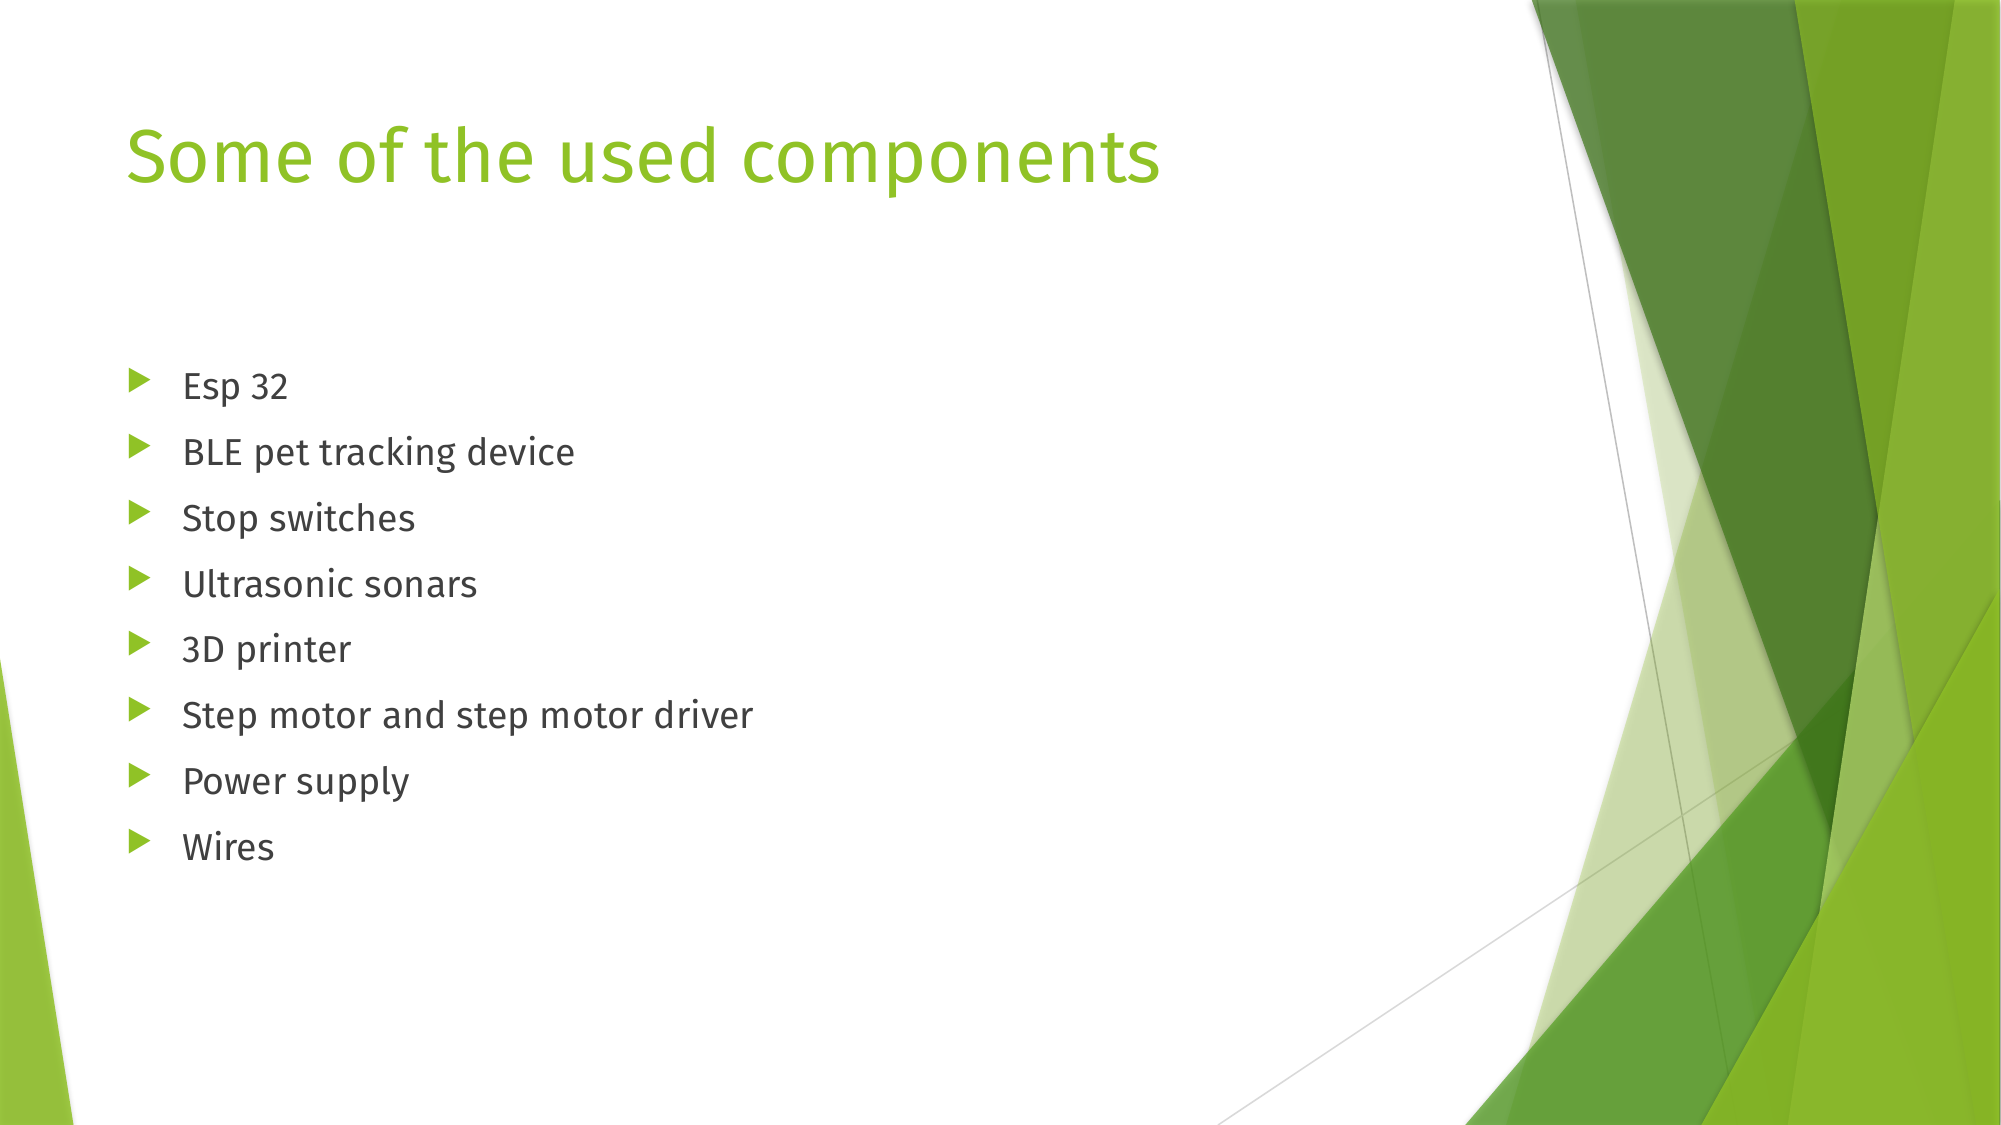

# Some of the used components
Esp 32
BLE pet tracking device
Stop switches
Ultrasonic sonars
3D printer
Step motor and step motor driver
Power supply
Wires